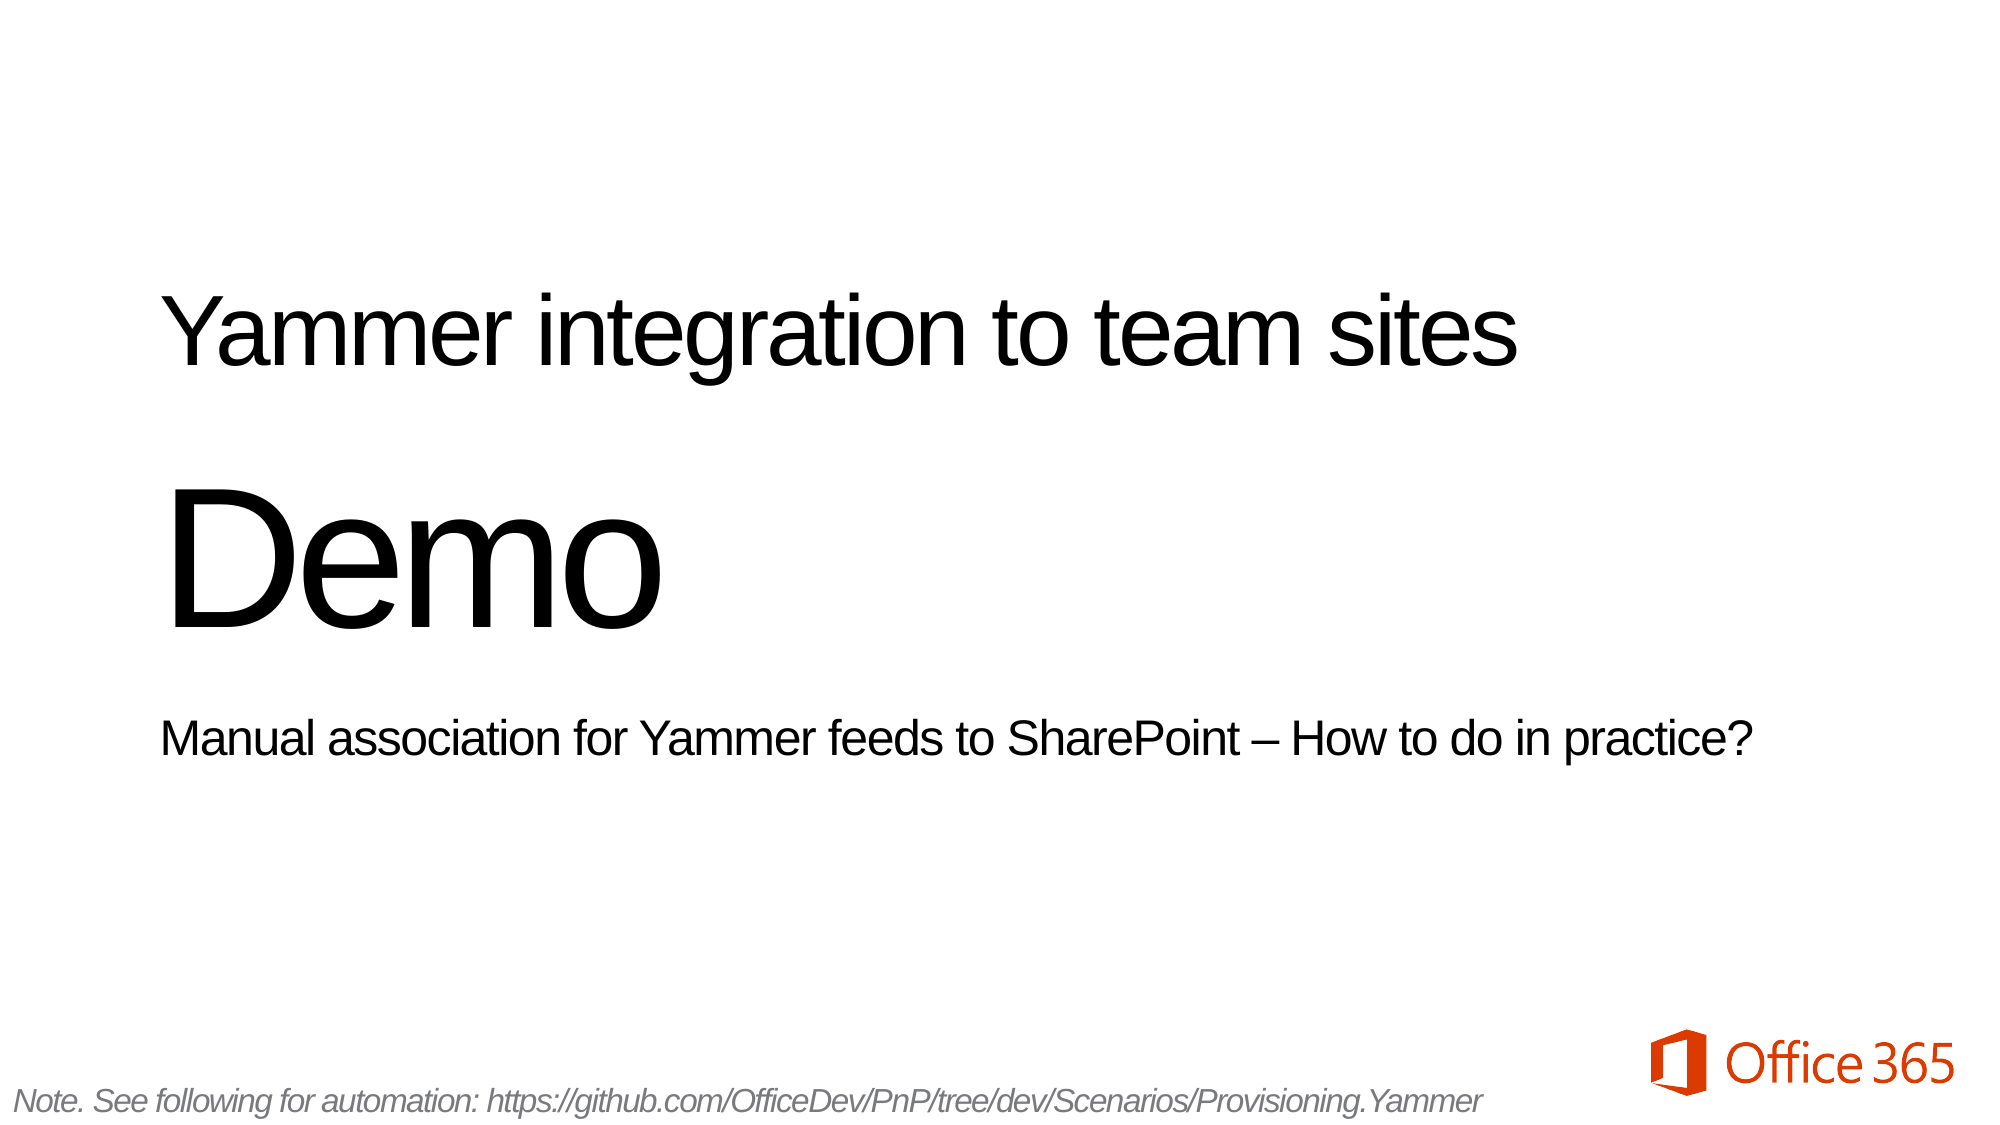

Yammer integration to team sites
Demo
Manual association for Yammer feeds to SharePoint – How to do in practice?
Note. See following for automation: https://github.com/OfficeDev/PnP/tree/dev/Scenarios/Provisioning.Yammer